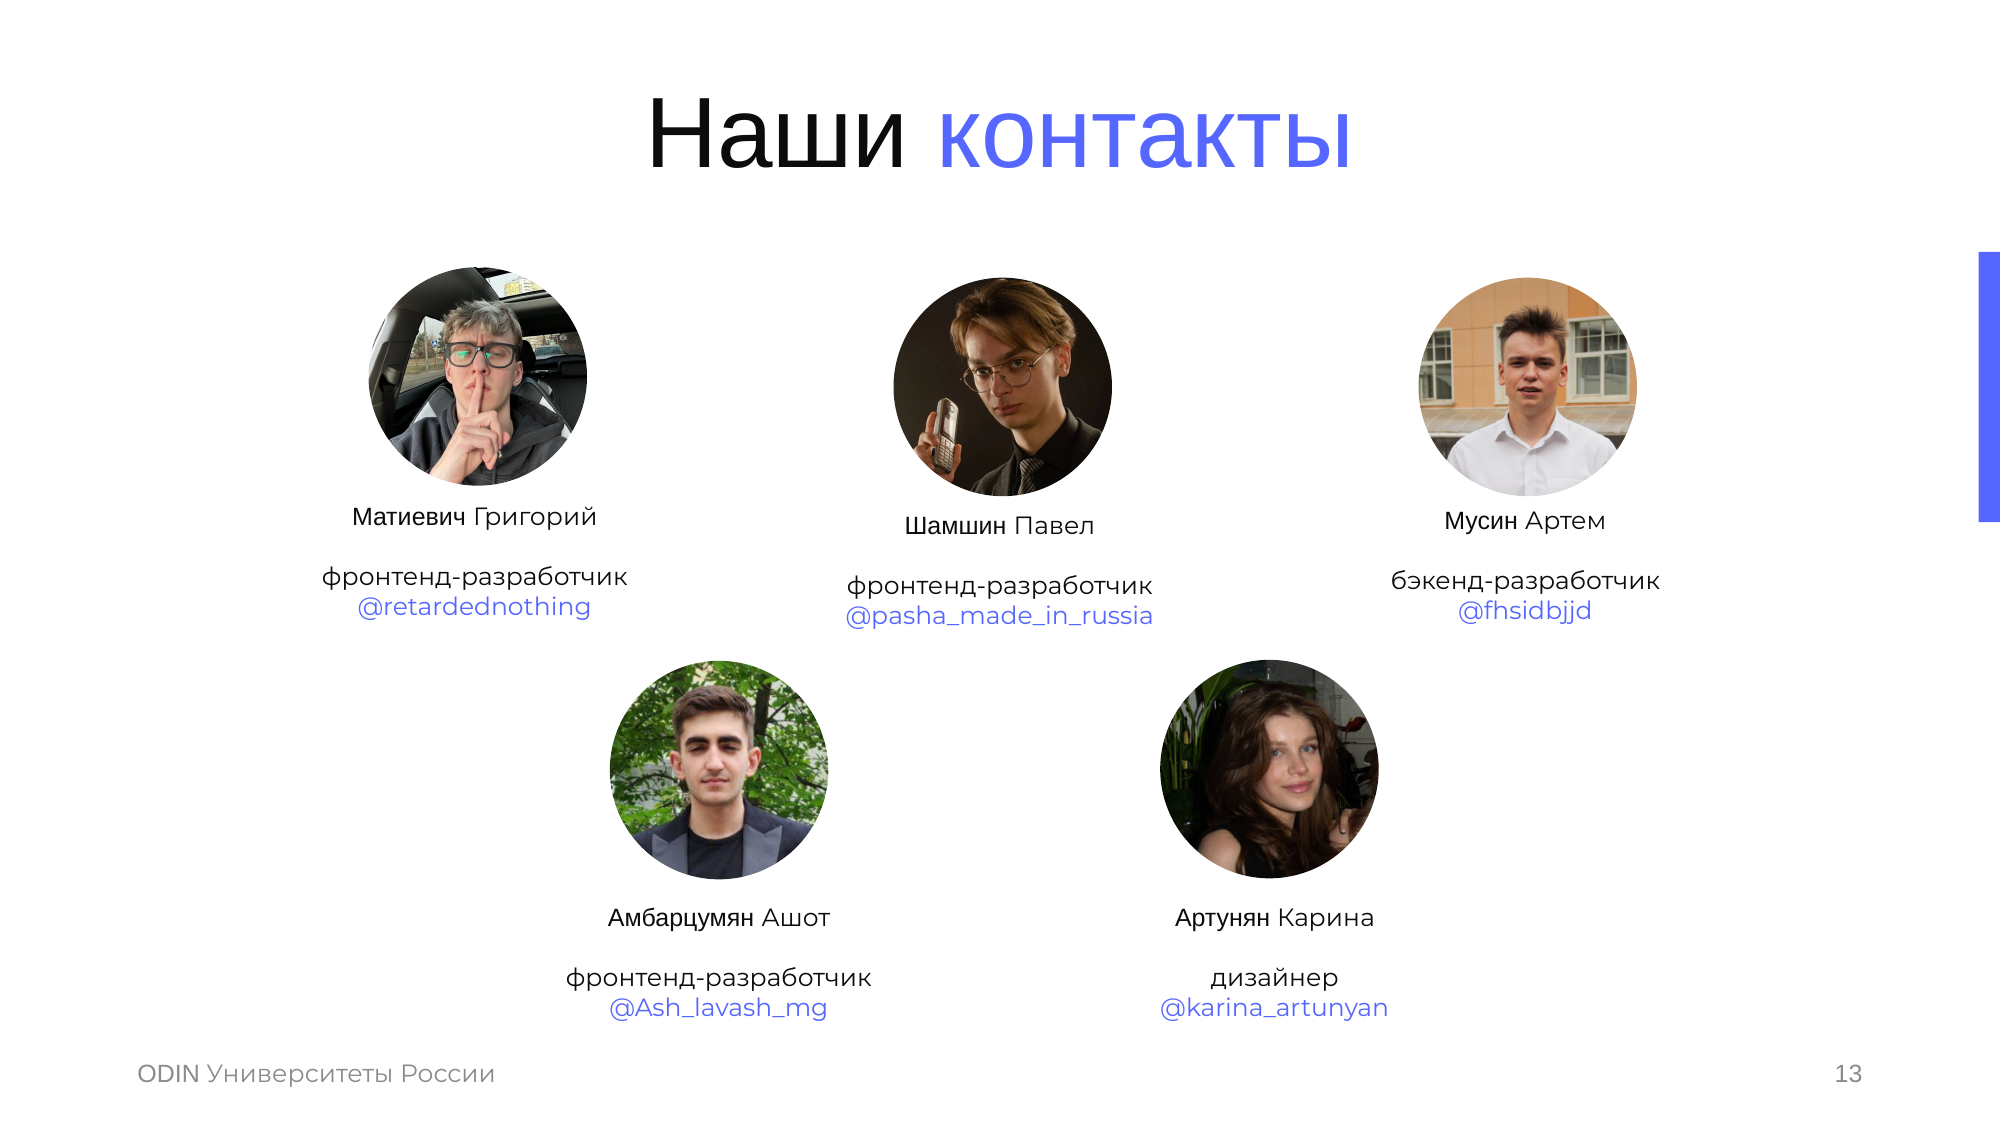

Наши контакты

Матиевич Григорий

фронтенд-разработчик
@retardednothing
Мусин Артем

бэкенд-разработчик
@fhsidbjjd

Шамшин Павел

фронтенд-разработчик
@pasha_made_in_russia

Амбарцумян Ашот

фронтенд-разработчик
@Ash_lavash_mg

Артунян Карина

дизайнер
@karina_artunyan
ODIN Университеты России
13